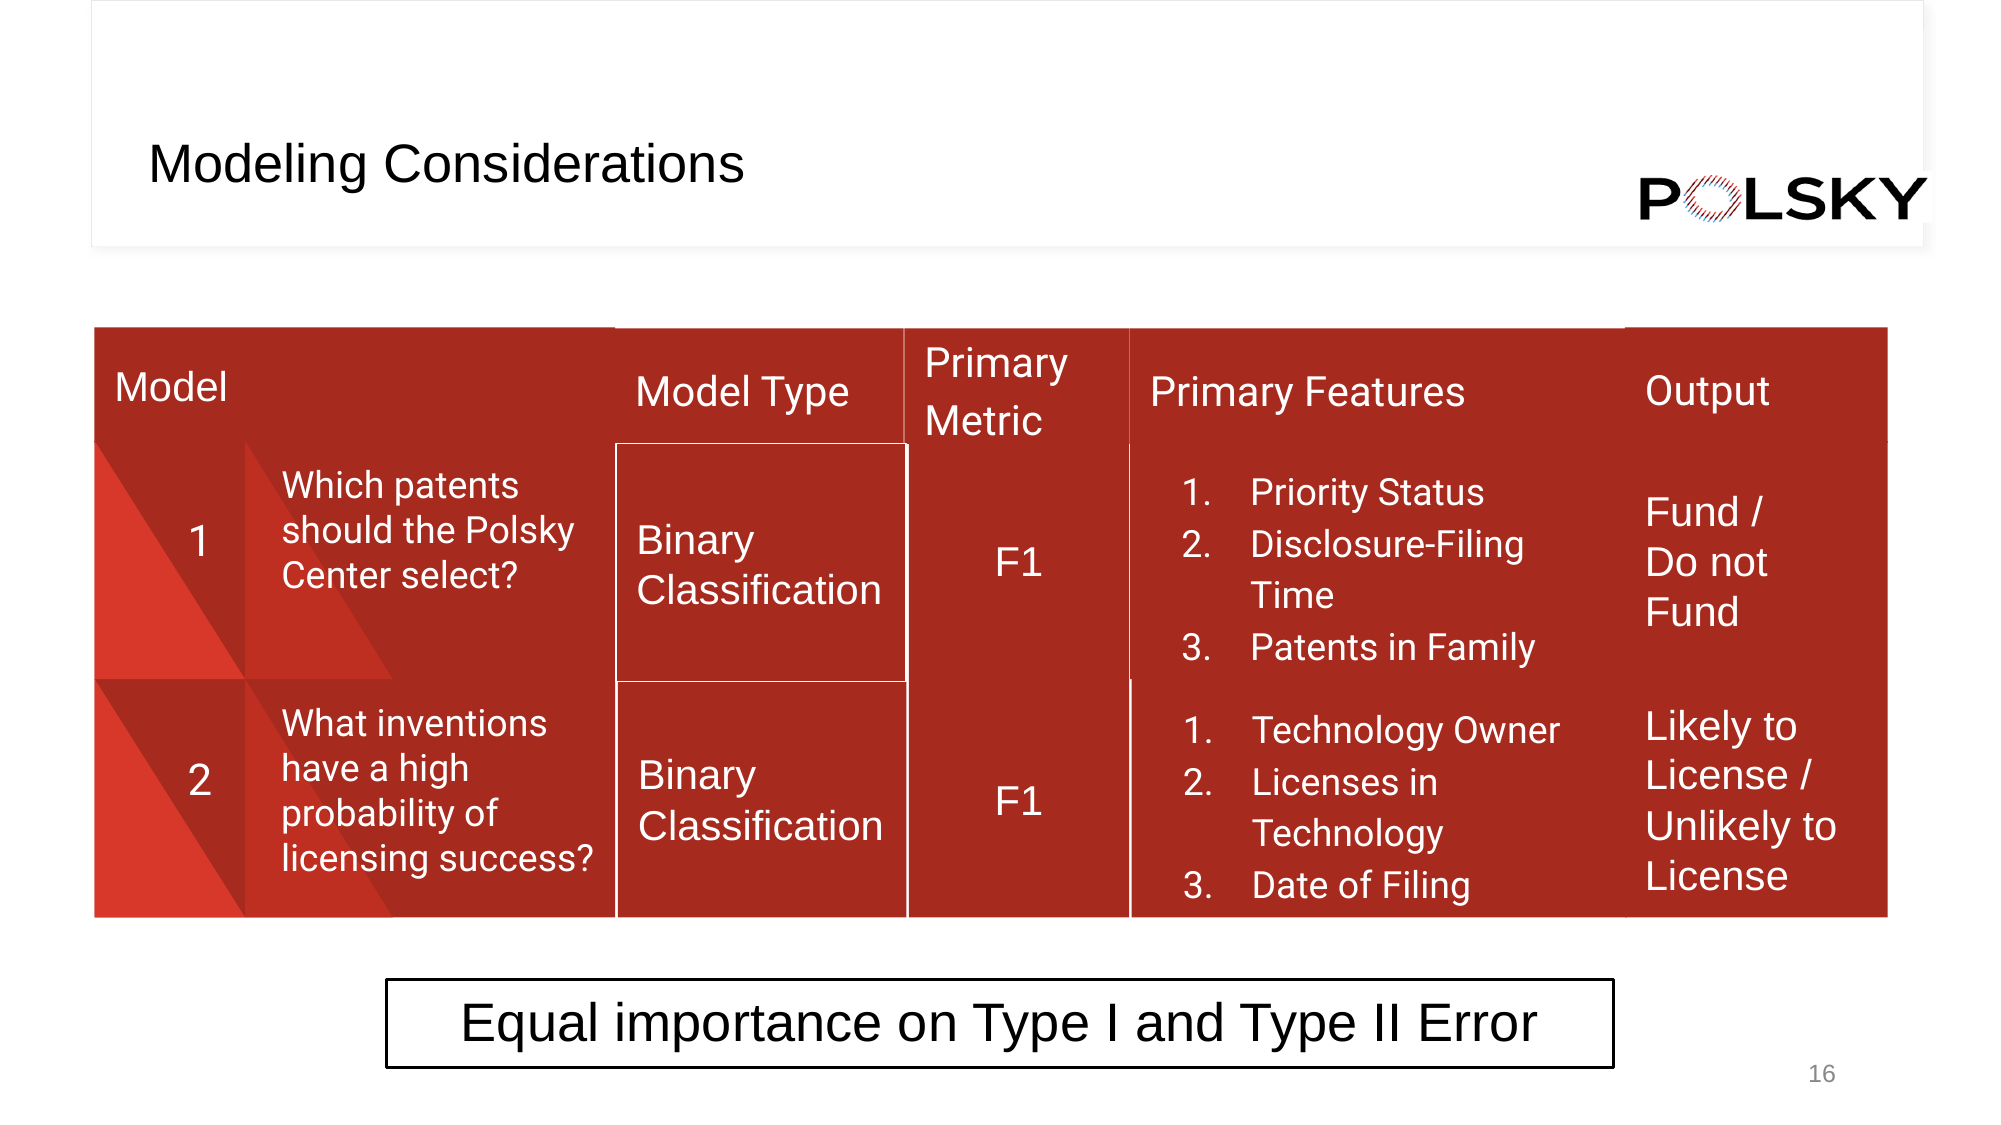

# Modeling Considerations
Model
Output
Model Type
Primary Metric
Primary Features
F1

Which patents should the Polsky Center select?
1
Priority Status
Disclosure-Filing Time
Patents in Family
Binary Classification
Fund /
Do not Fund

F1
Technology Owner
Licenses in Technology
Date of Filing
Binary Classification

What inventions have a high probability of licensing success?
2
Likely to License /
Unlikely to License
Equal importance on Type I and Type II Error
16